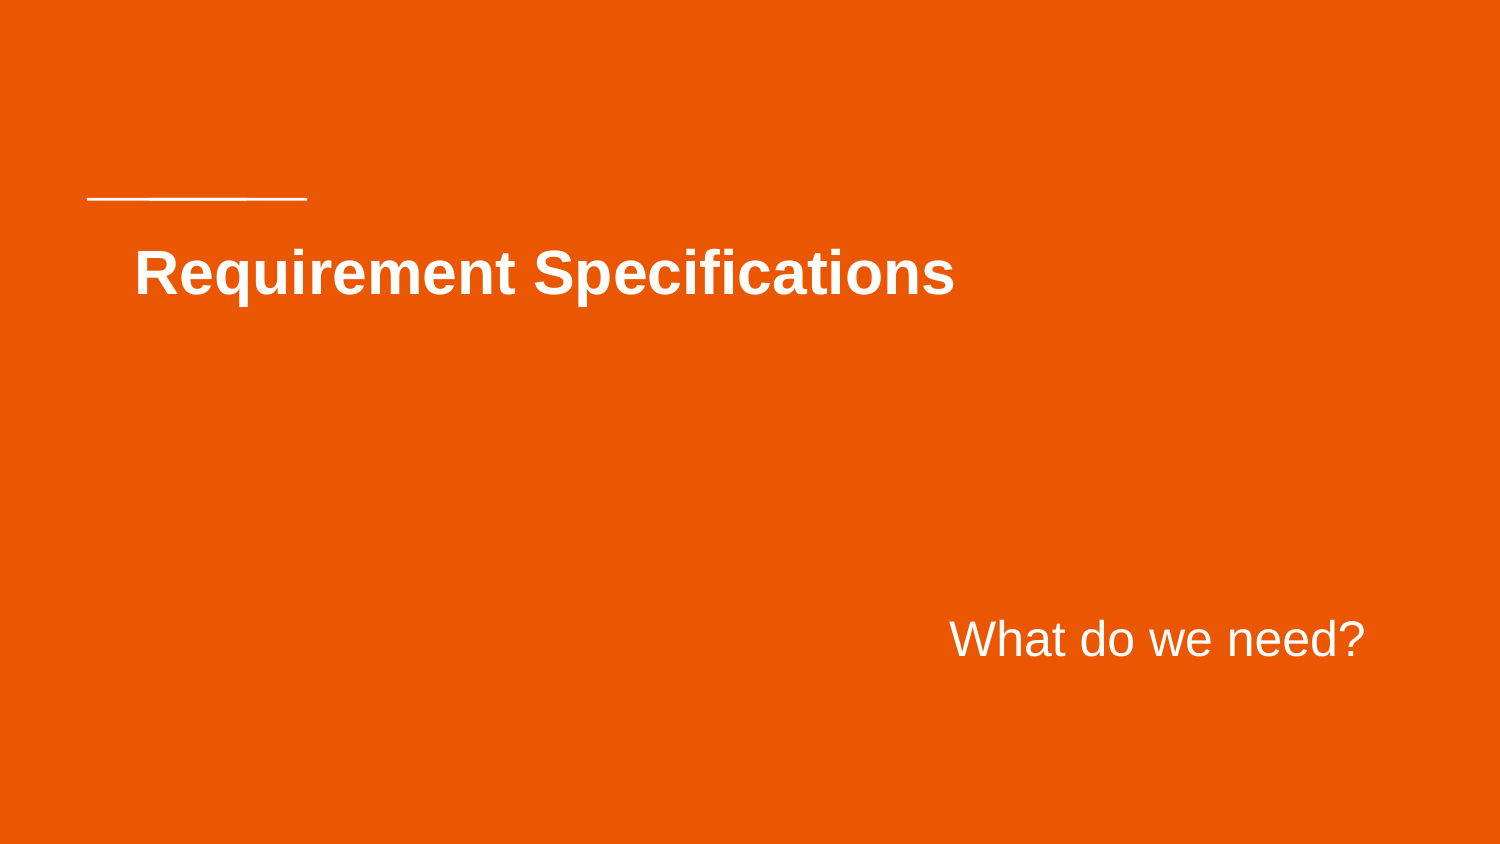

# Requirement Specifications

What do we need?